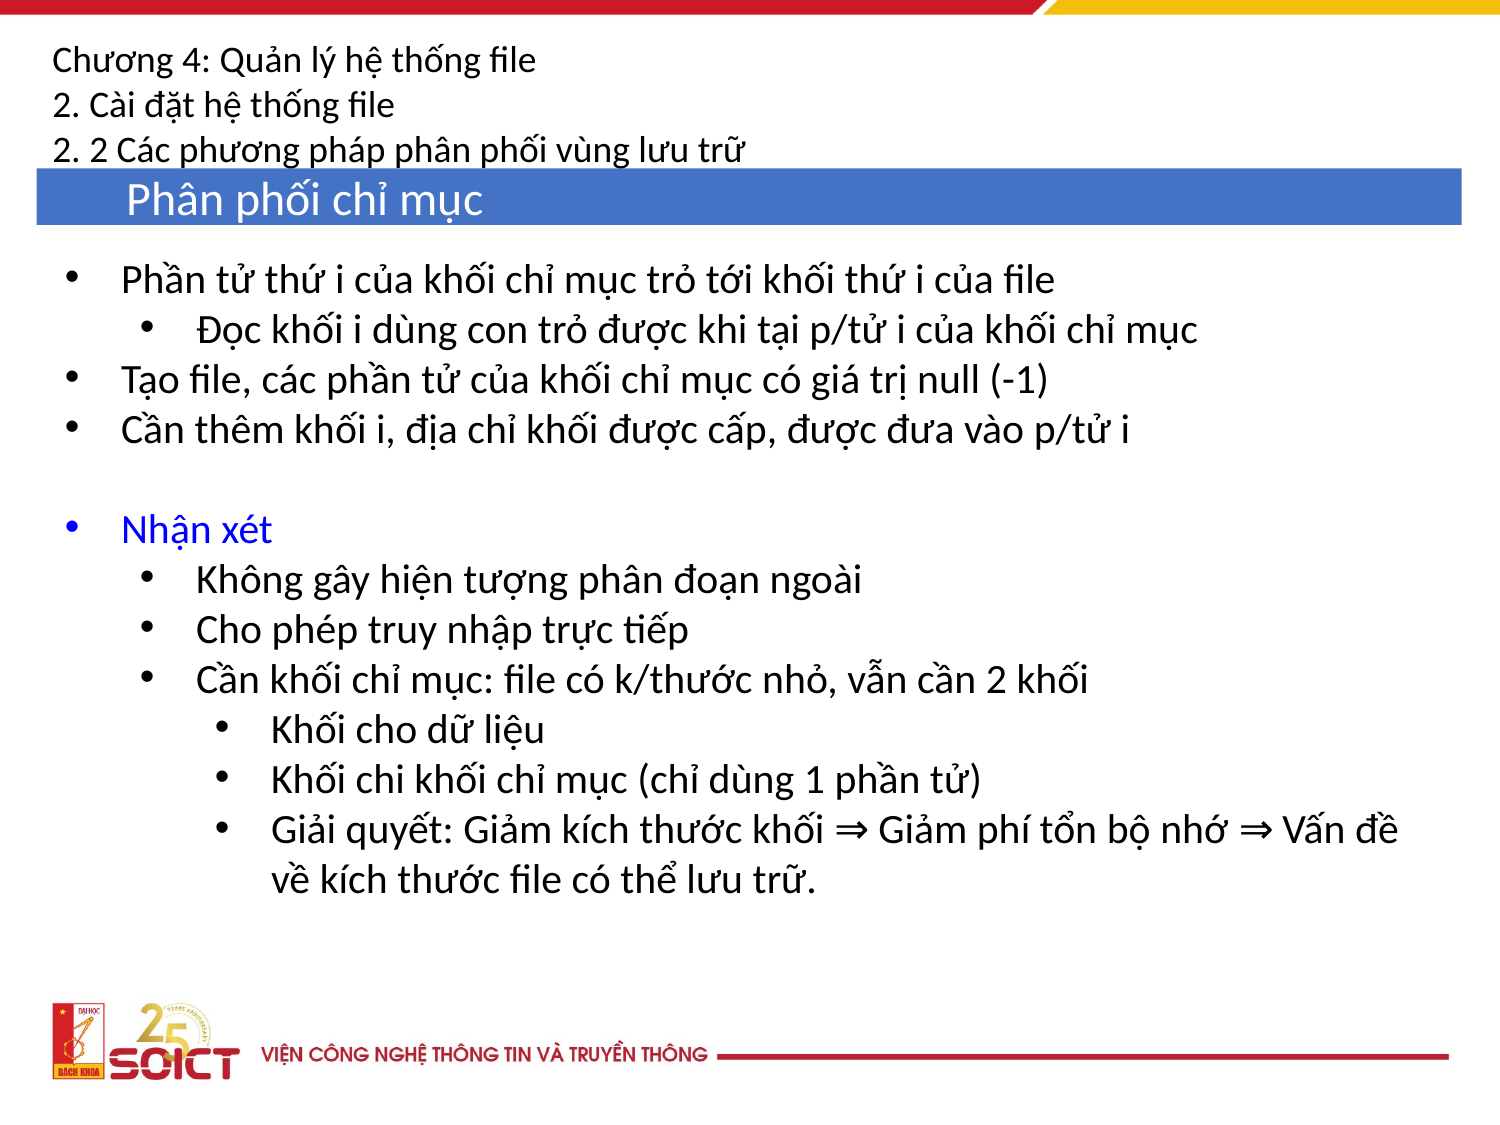

Chương 4: Quản lý hệ thống file
2. Cài đặt hệ thống file
2. 2 Các phương pháp phân phối vùng lưu trữ
Phân phối chỉ mục

Phần tử thứ i của khối chỉ mục trỏ tới khối thứ i của file
Đọc khối i dùng con trỏ được khi tại p/tử i của khối chỉ mục
Tạo file, các phần tử của khối chỉ mục có giá trị null (-1)
Cần thêm khối i, địa chỉ khối được cấp, được đưa vào p/tử i

Nhận xét
Không gây hiện tượng phân đoạn ngoài
Cho phép truy nhập trực tiếp
Cần khối chỉ mục: file có k/thước nhỏ, vẫn cần 2 khối
Khối cho dữ liệu
Khối chi khối chỉ mục (chỉ dùng 1 phần tử)
Giải quyết: Giảm kích thước khối ⇒ Giảm phí tổn bộ nhớ ⇒ Vấn đề về kích thước file có thể lưu trữ.